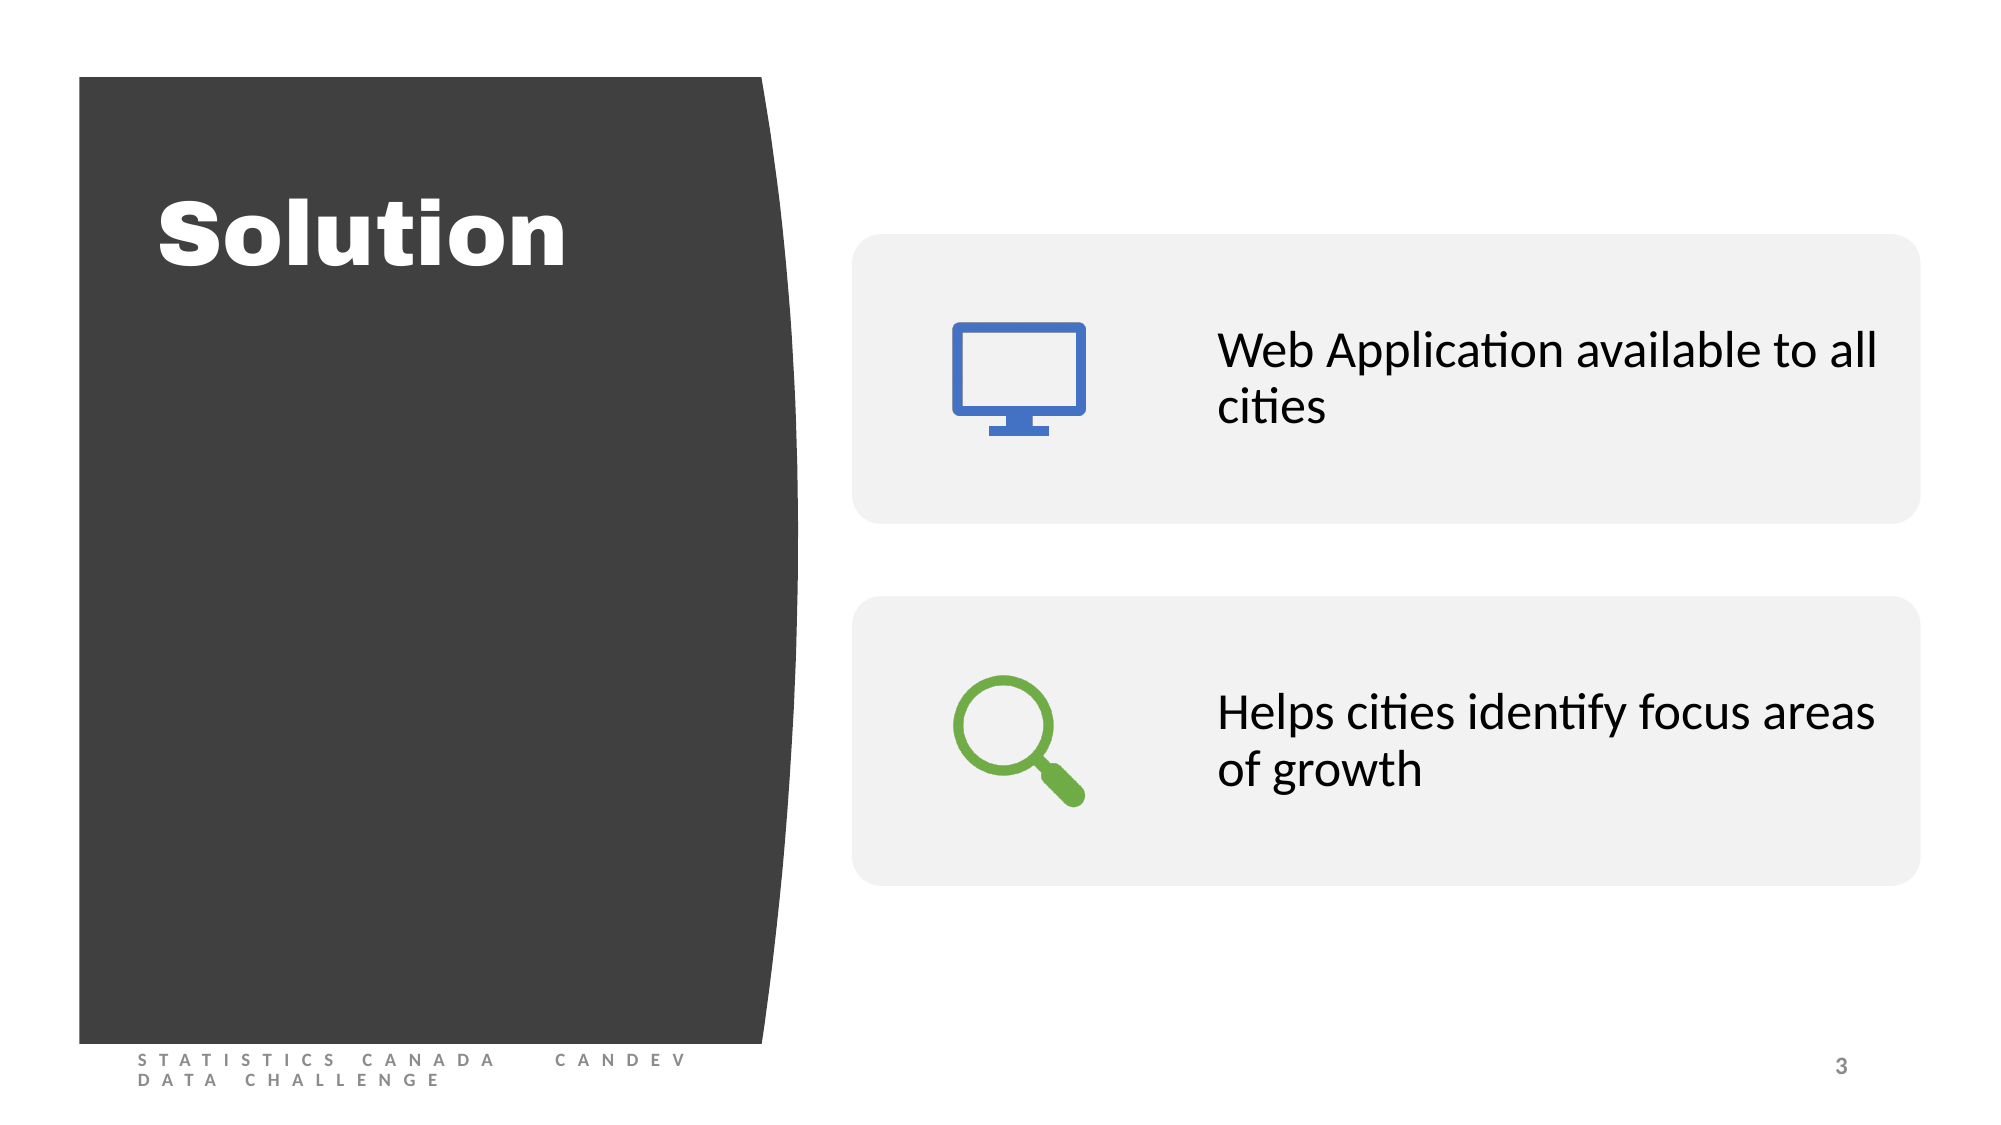

Web Application available to all cities
Helps cities identify focus areas of growth

# Solution
STATISTICS CANADA   CANDEV DATA CHALLENGE
3